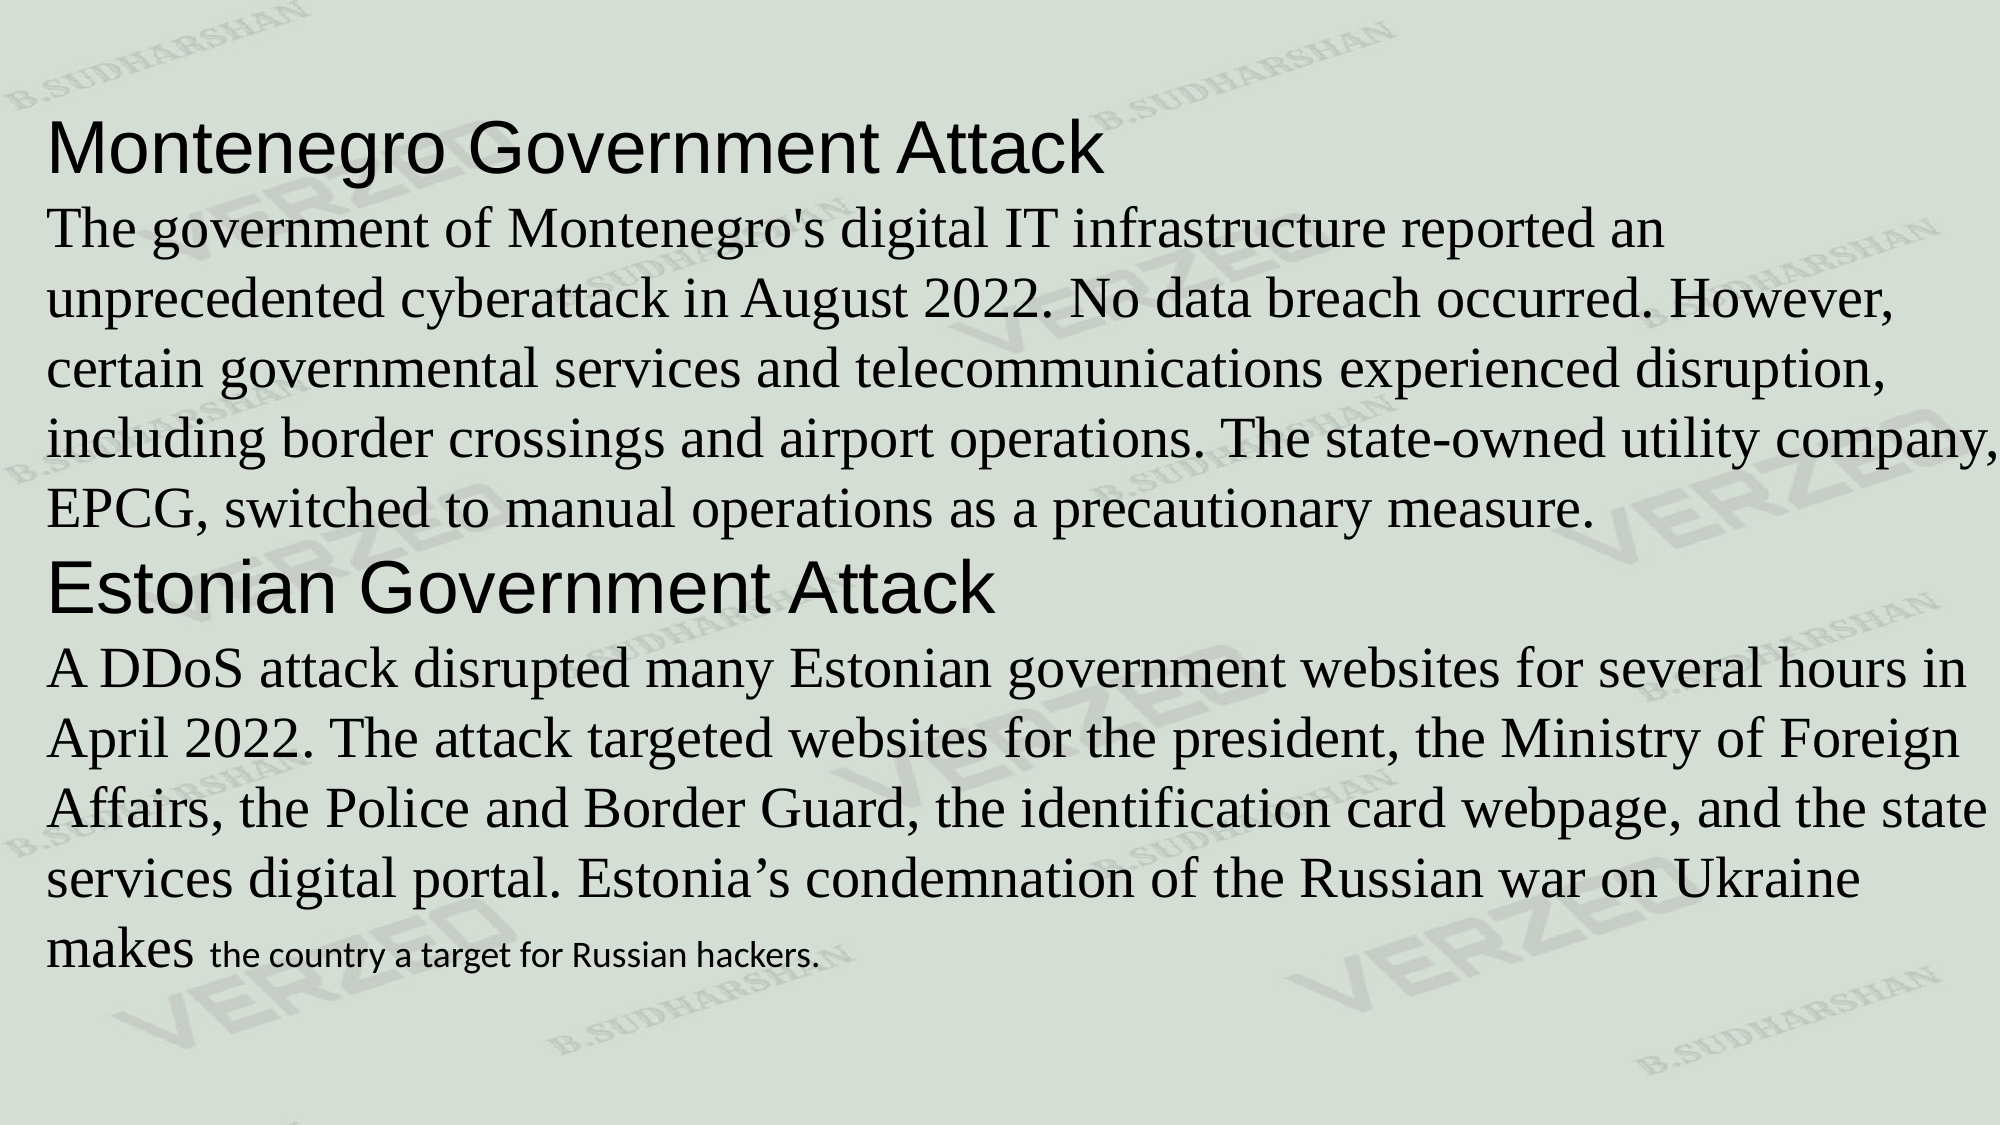

Montenegro Government Attack
The government of Montenegro's digital IT infrastructure reported an unprecedented cyberattack in August 2022. No data breach occurred. However, certain governmental services and telecommunications experienced disruption, including border crossings and airport operations. The state-owned utility company, EPCG, switched to manual operations as a precautionary measure.
Estonian Government Attack
A DDoS attack disrupted many Estonian government websites for several hours in April 2022. The attack targeted websites for the president, the Ministry of Foreign Affairs, the Police and Border Guard, the identification card webpage, and the state services digital portal. Estonia’s condemnation of the Russian war on Ukraine makes the country a target for Russian hackers.